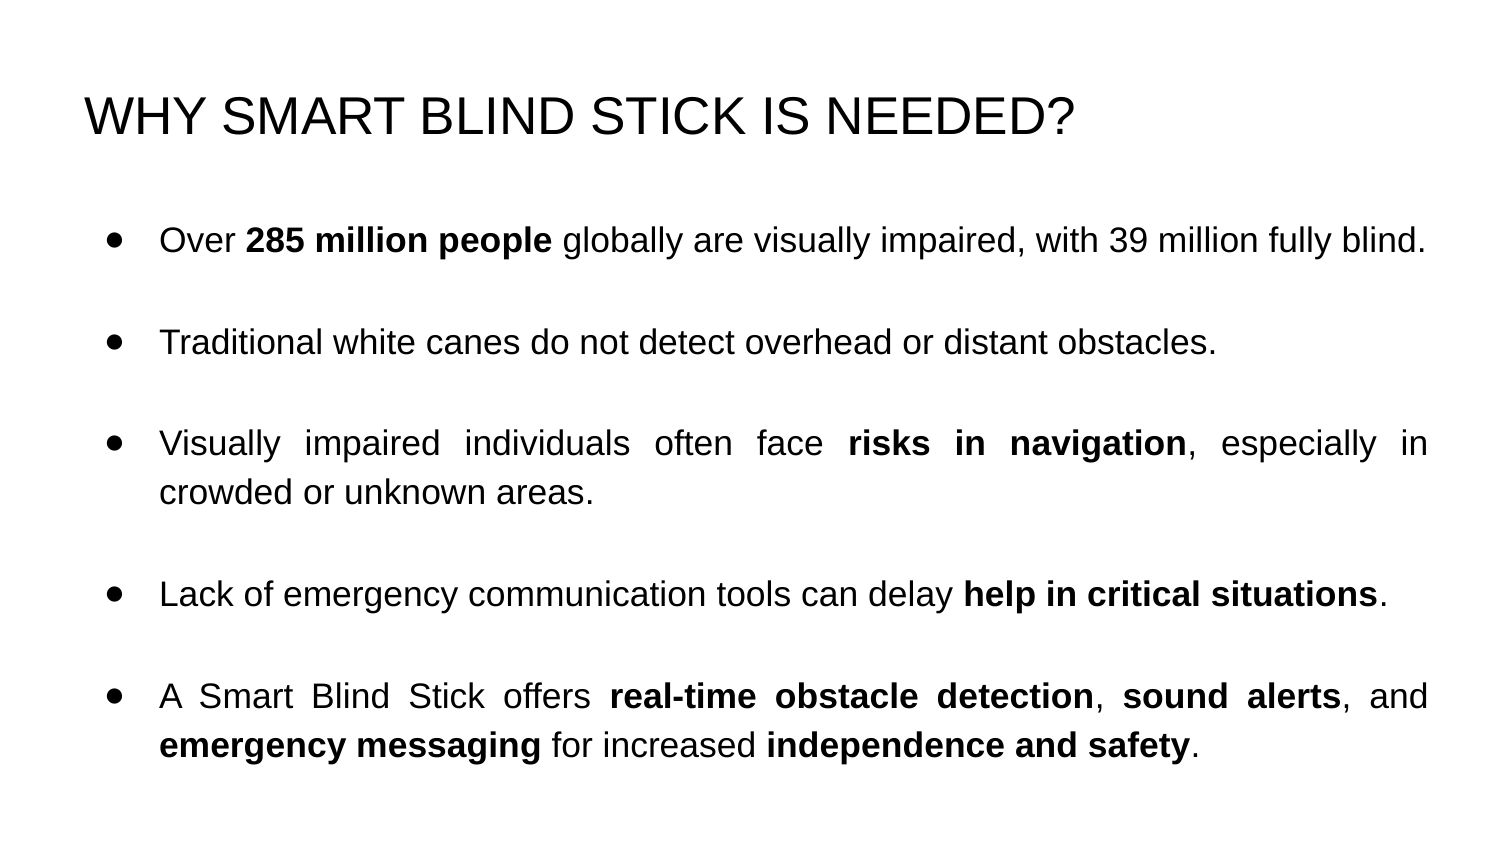

# WHY SMART BLIND STICK IS NEEDED?
Over 285 million people globally are visually impaired, with 39 million fully blind.

Traditional white canes do not detect overhead or distant obstacles.

Visually impaired individuals often face risks in navigation, especially in crowded or unknown areas.

Lack of emergency communication tools can delay help in critical situations.

A Smart Blind Stick offers real-time obstacle detection, sound alerts, and emergency messaging for increased independence and safety.